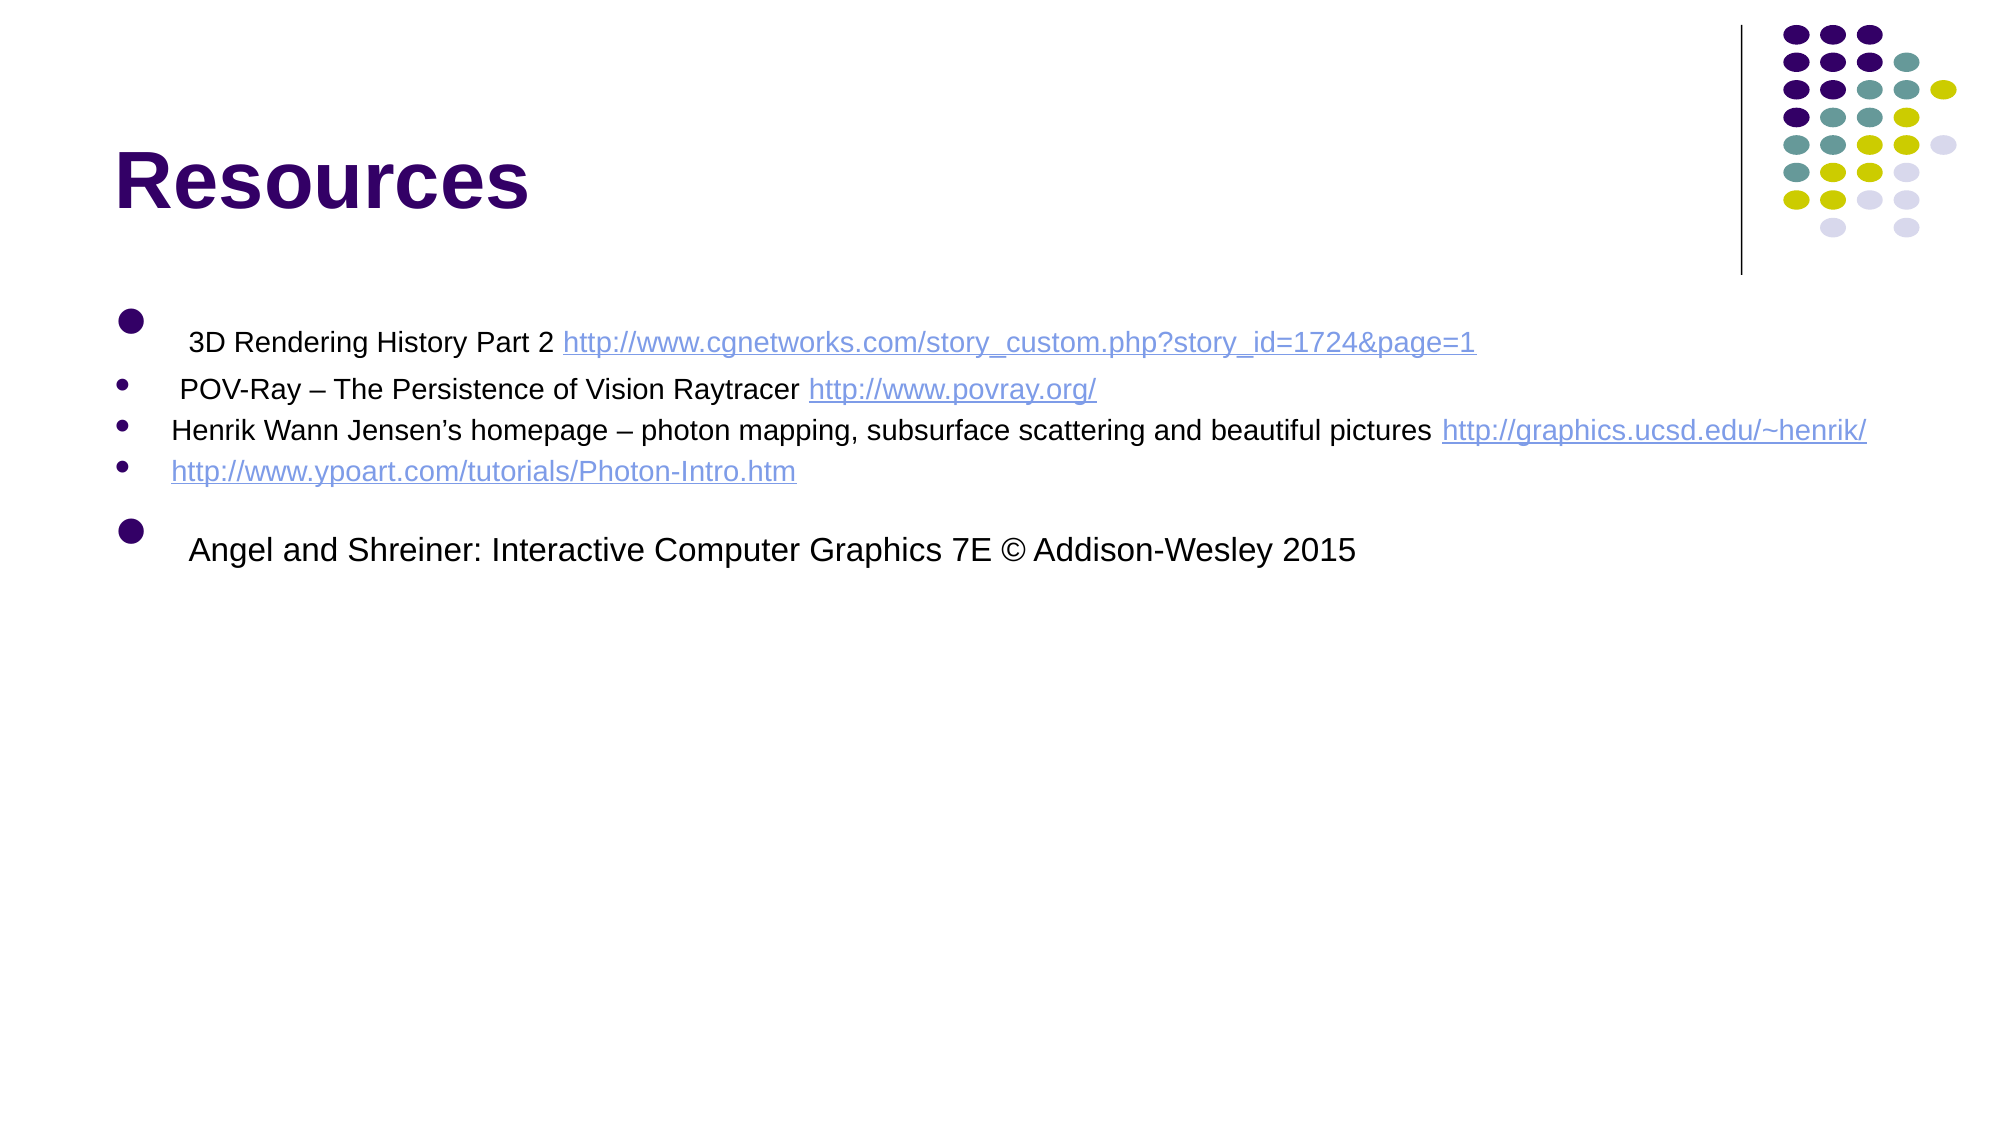

# Resources
 3D Rendering History Part 2 http://www.cgnetworks.com/story_custom.php?story_id=1724&page=1
 POV-Ray – The Persistence of Vision Raytracer http://www.povray.org/
Henrik Wann Jensen’s homepage – photon mapping, subsurface scattering and beautiful pictures http://graphics.ucsd.edu/~henrik/
http://www.ypoart.com/tutorials/Photon-Intro.htm
 Angel and Shreiner: Interactive Computer Graphics 7E © Addison-Wesley 2015